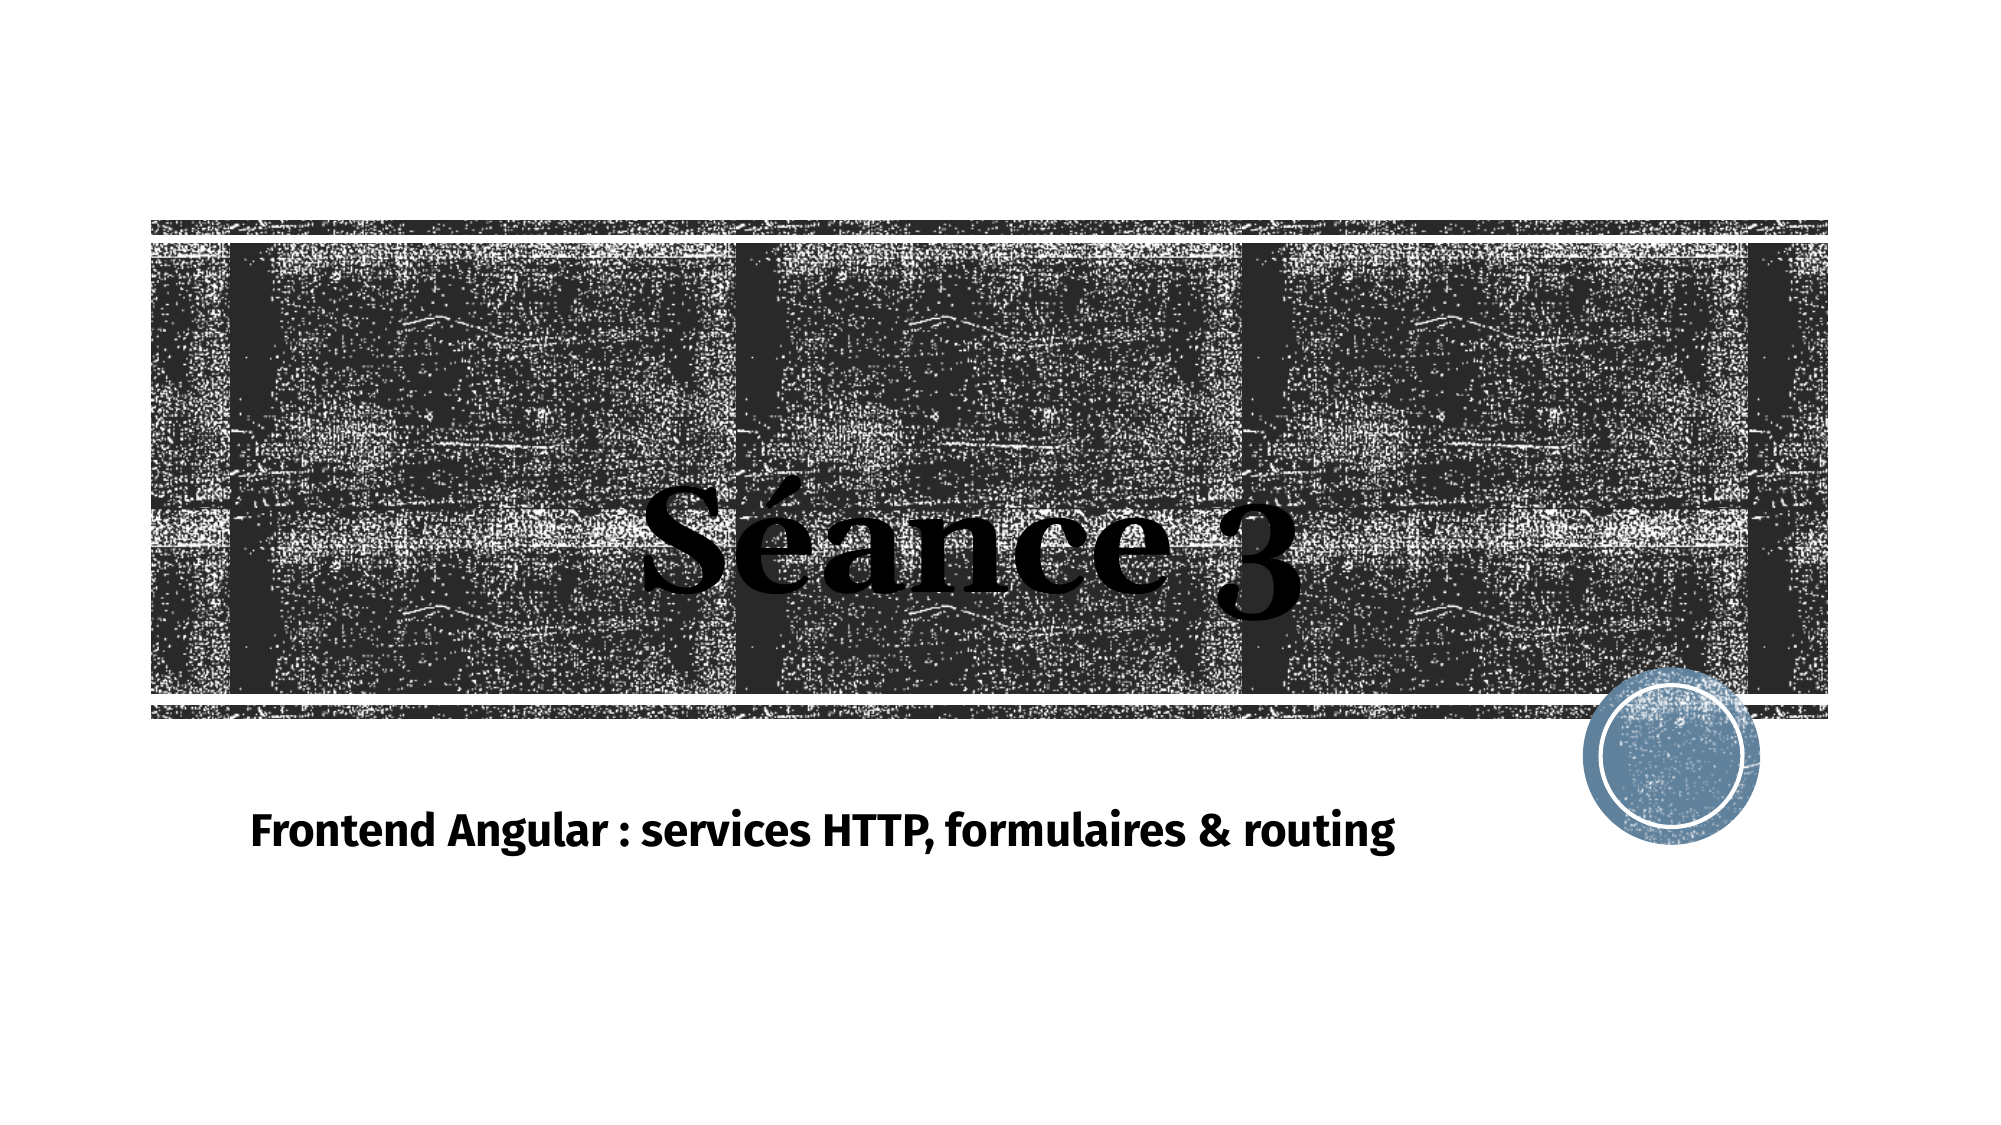

# Séance 3

 Frontend Angular : services HTTP, formulaires & routing